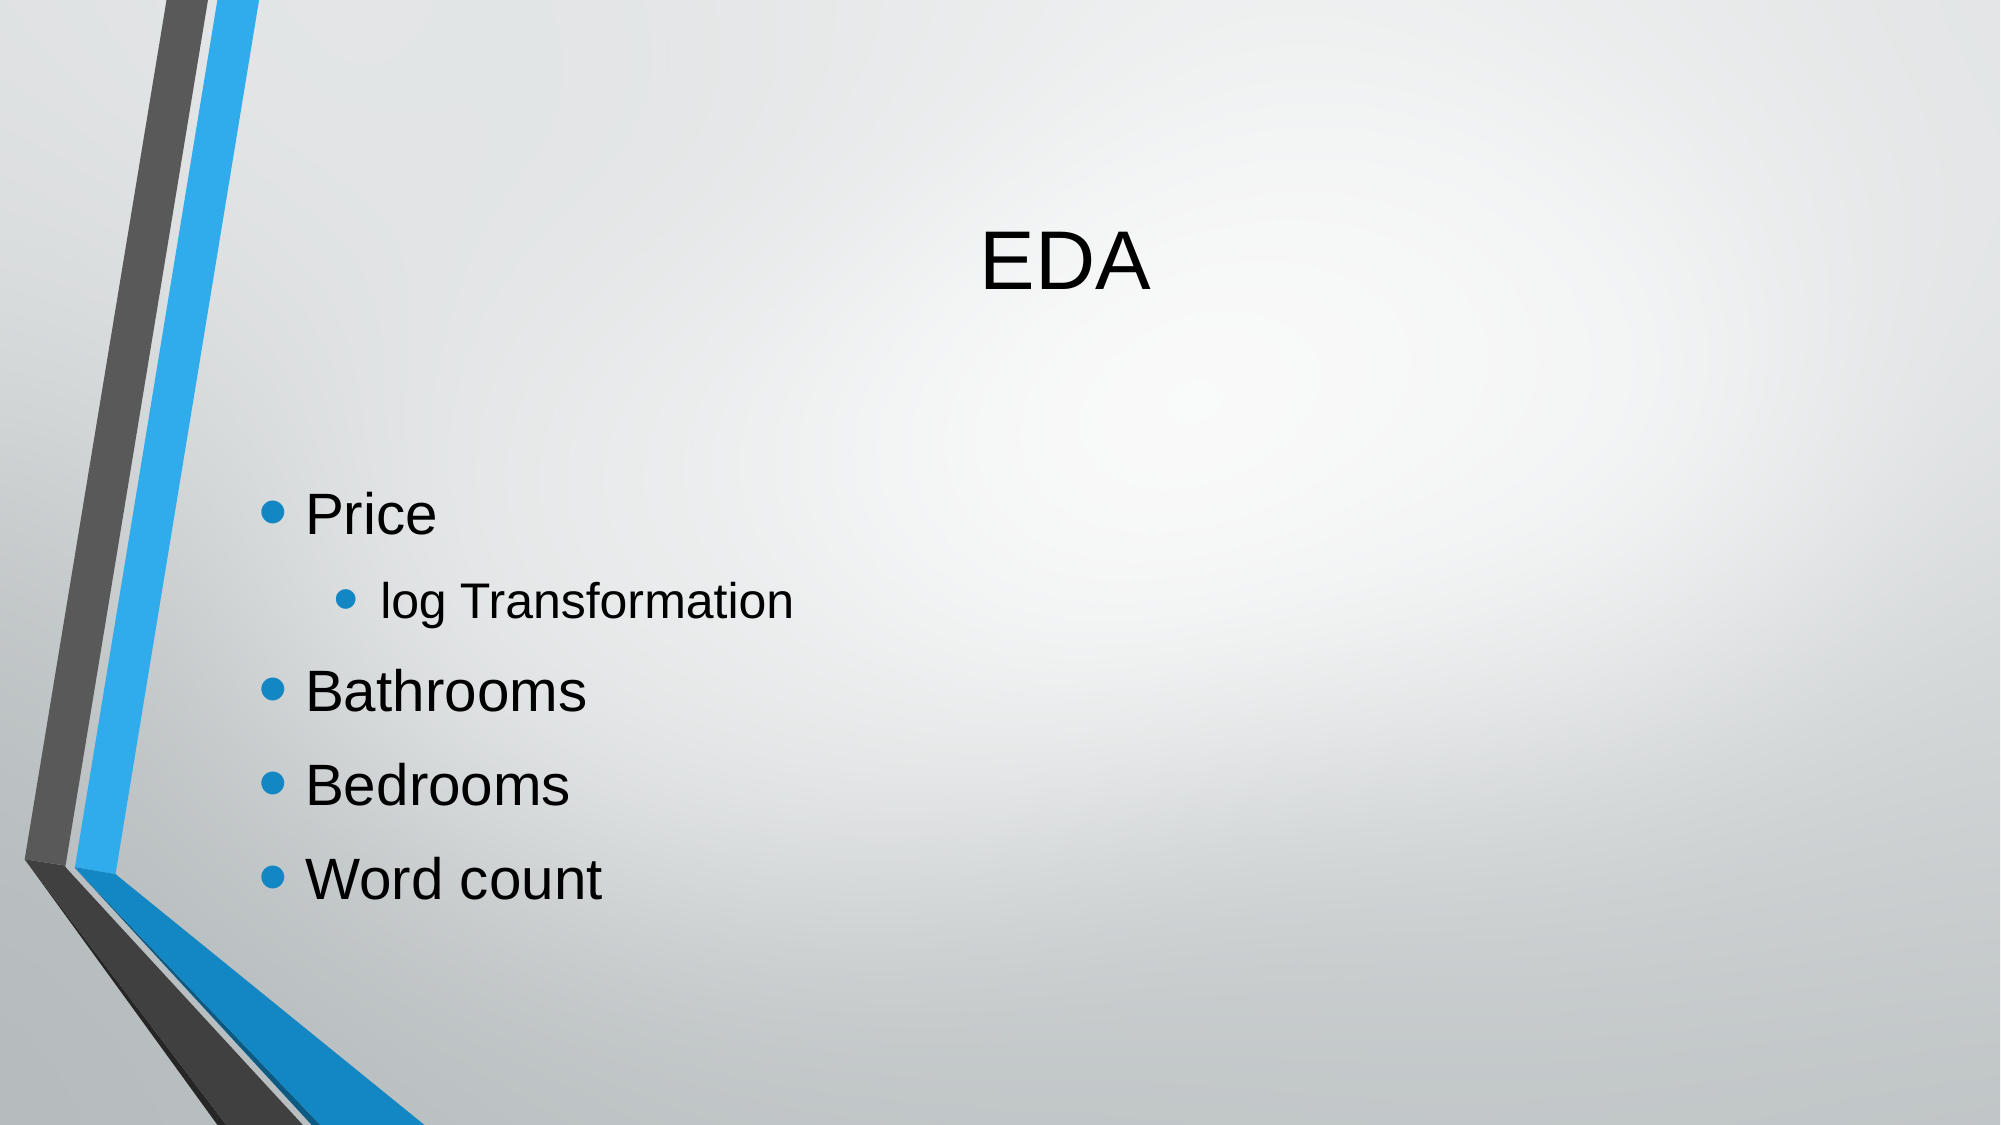

# EDA
Price
log Transformation
Bathrooms
Bedrooms
Word count